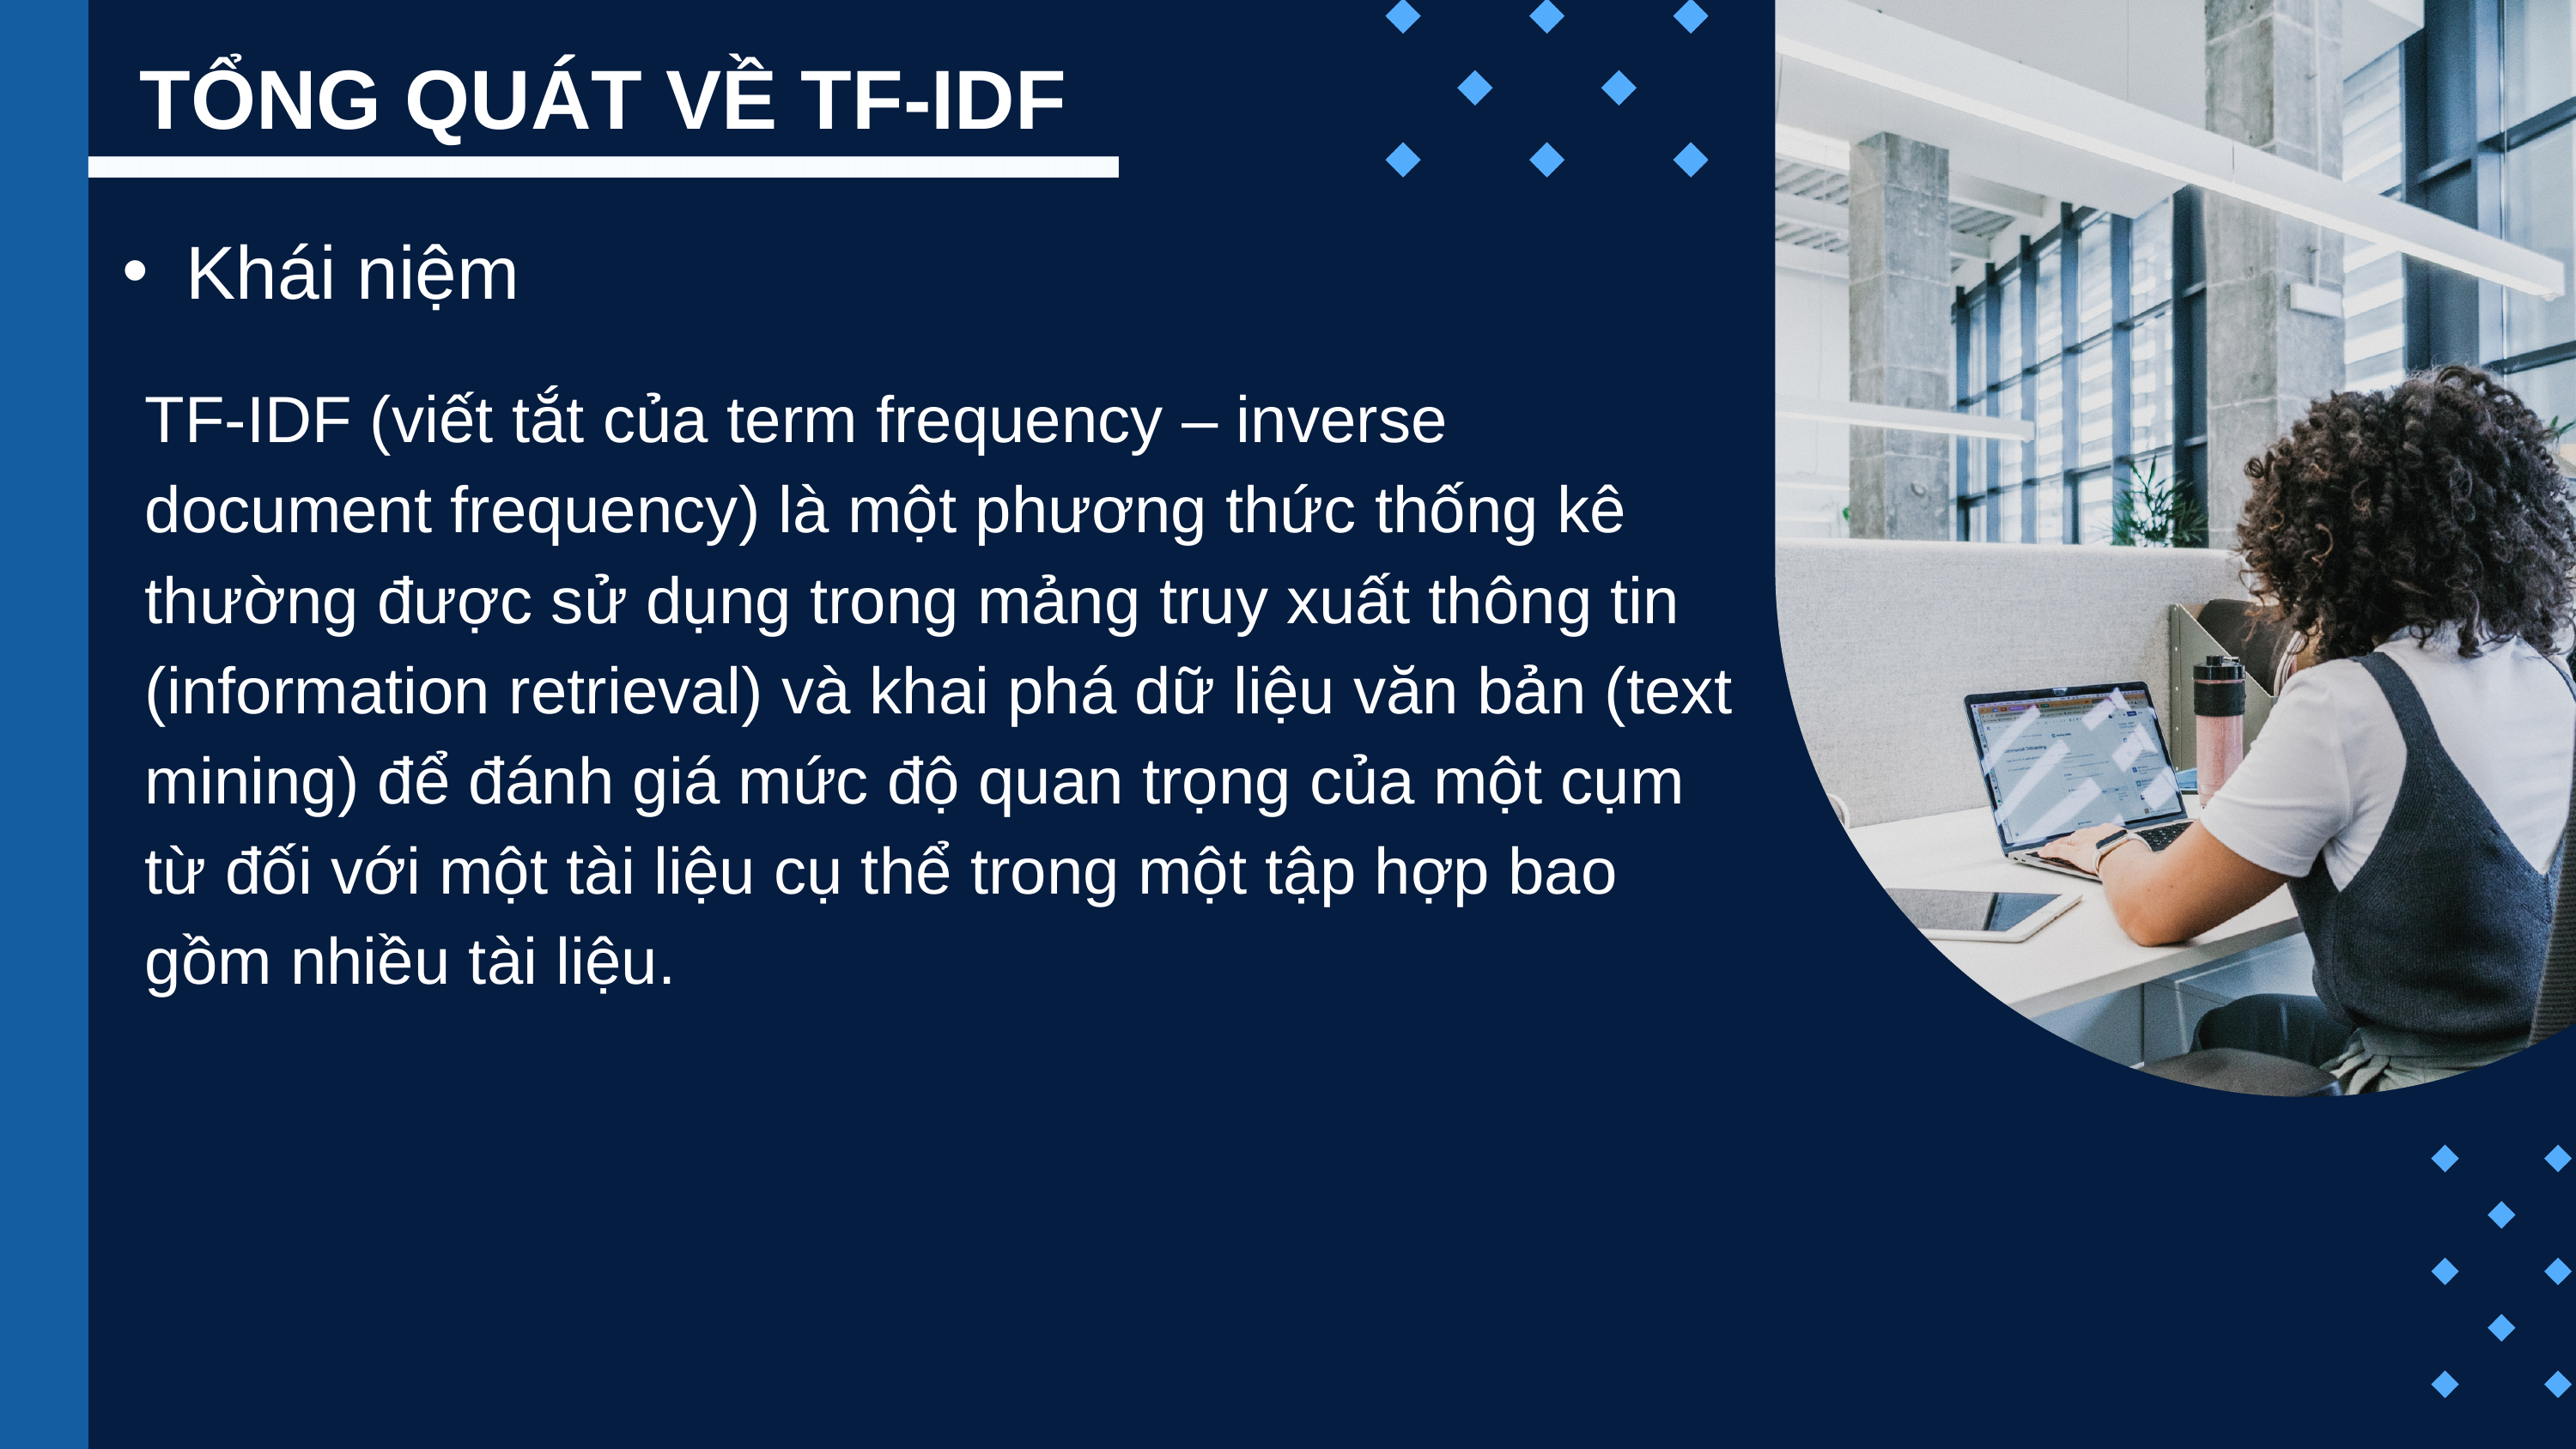

TỔNG QUÁT VỀ TF-IDF

Khái niệm
TF-IDF (viết tắt của term frequency – inverse document frequency) là một phương thức thống kê thường được sử dụng trong mảng truy xuất thông tin (information retrieval) và khai phá dữ liệu văn bản (text mining) để đánh giá mức độ quan trọng của một cụm từ đối với một tài liệu cụ thể trong một tập hợp bao gồm nhiều tài liệu.